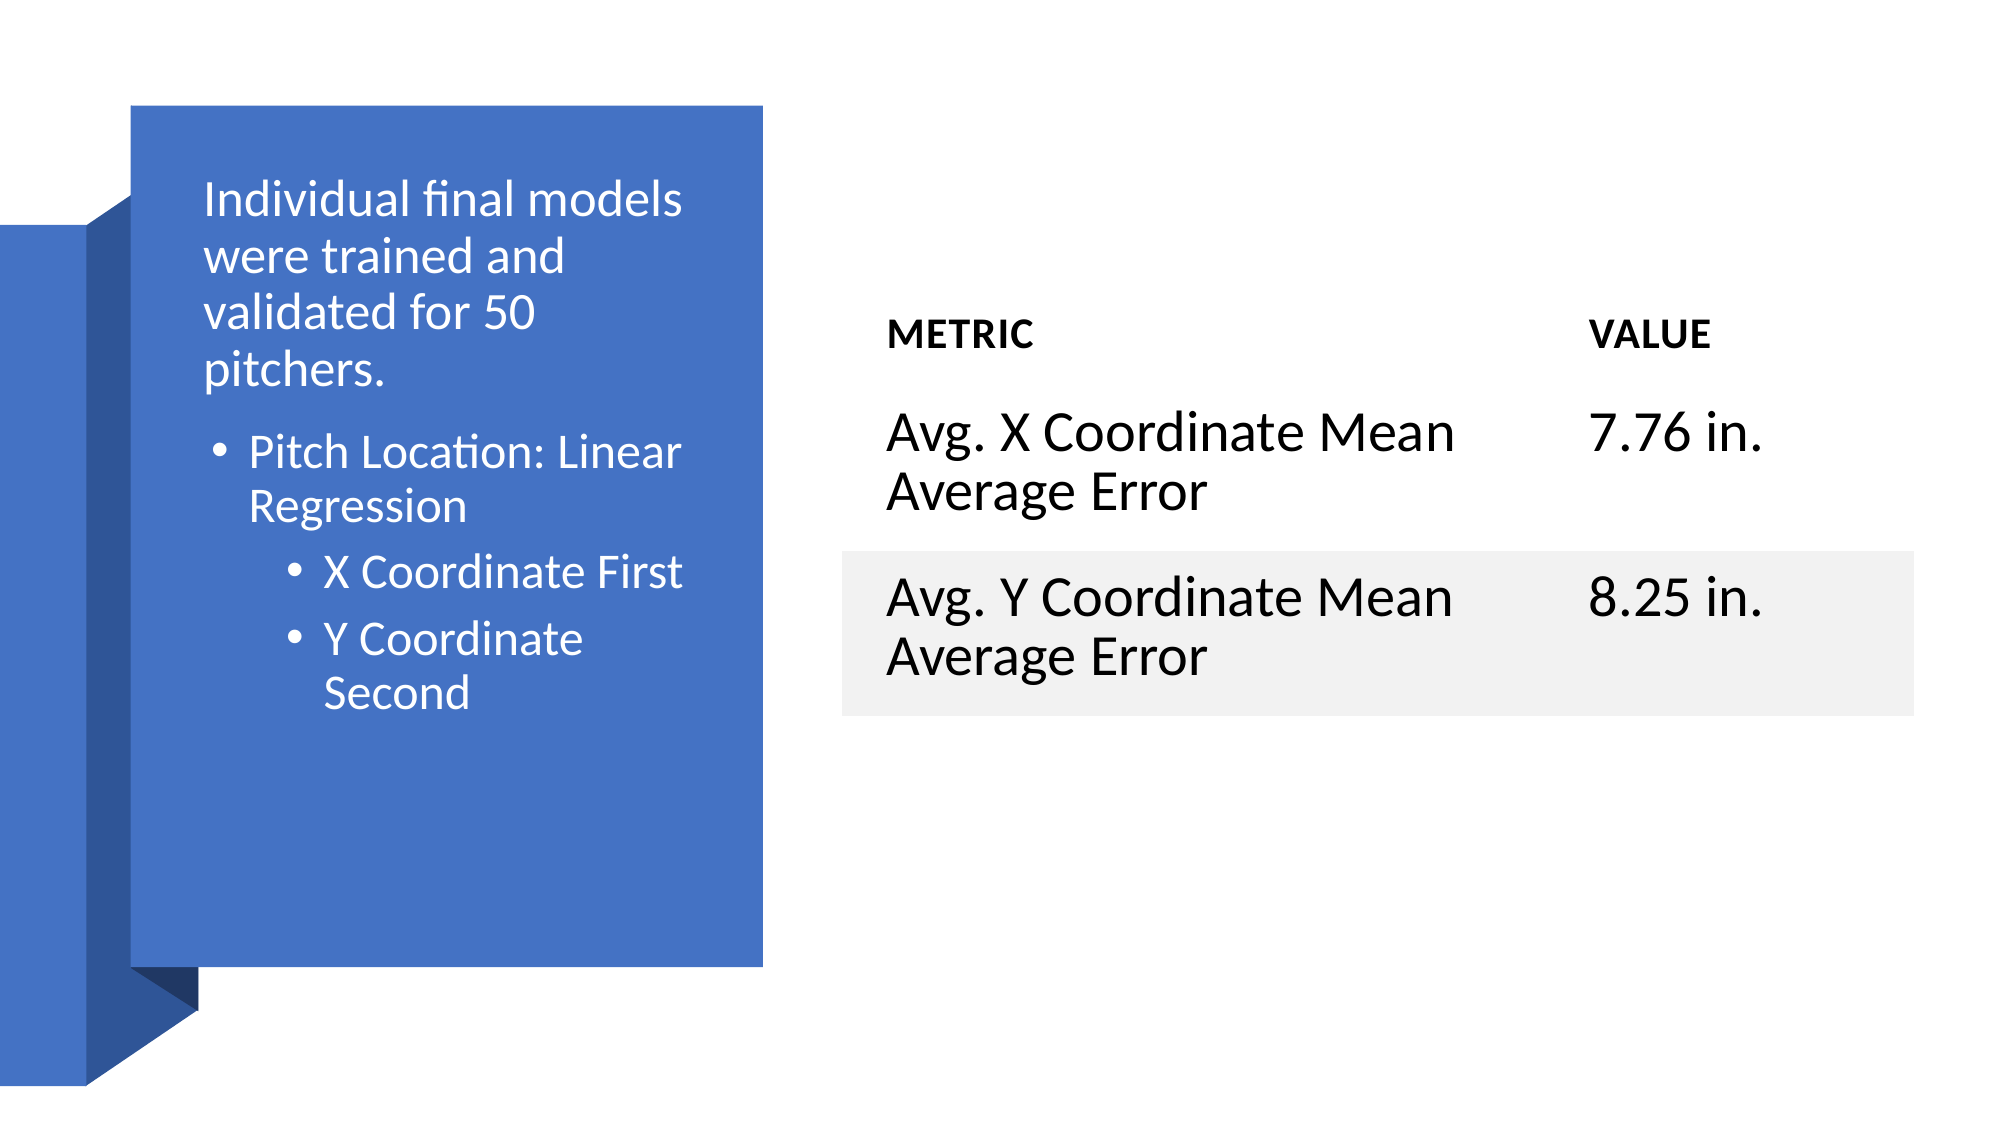

# Individual final models were trained and validated for 50 pitchers.

| Metric | Value |
| --- | --- |
| Avg. X Coordinate Mean Average Error | 7.76 in. |
| Avg. Y Coordinate Mean Average Error | 8.25 in. |
|  |  |
Pitch Location: Linear Regression
X Coordinate First
Y Coordinate Second